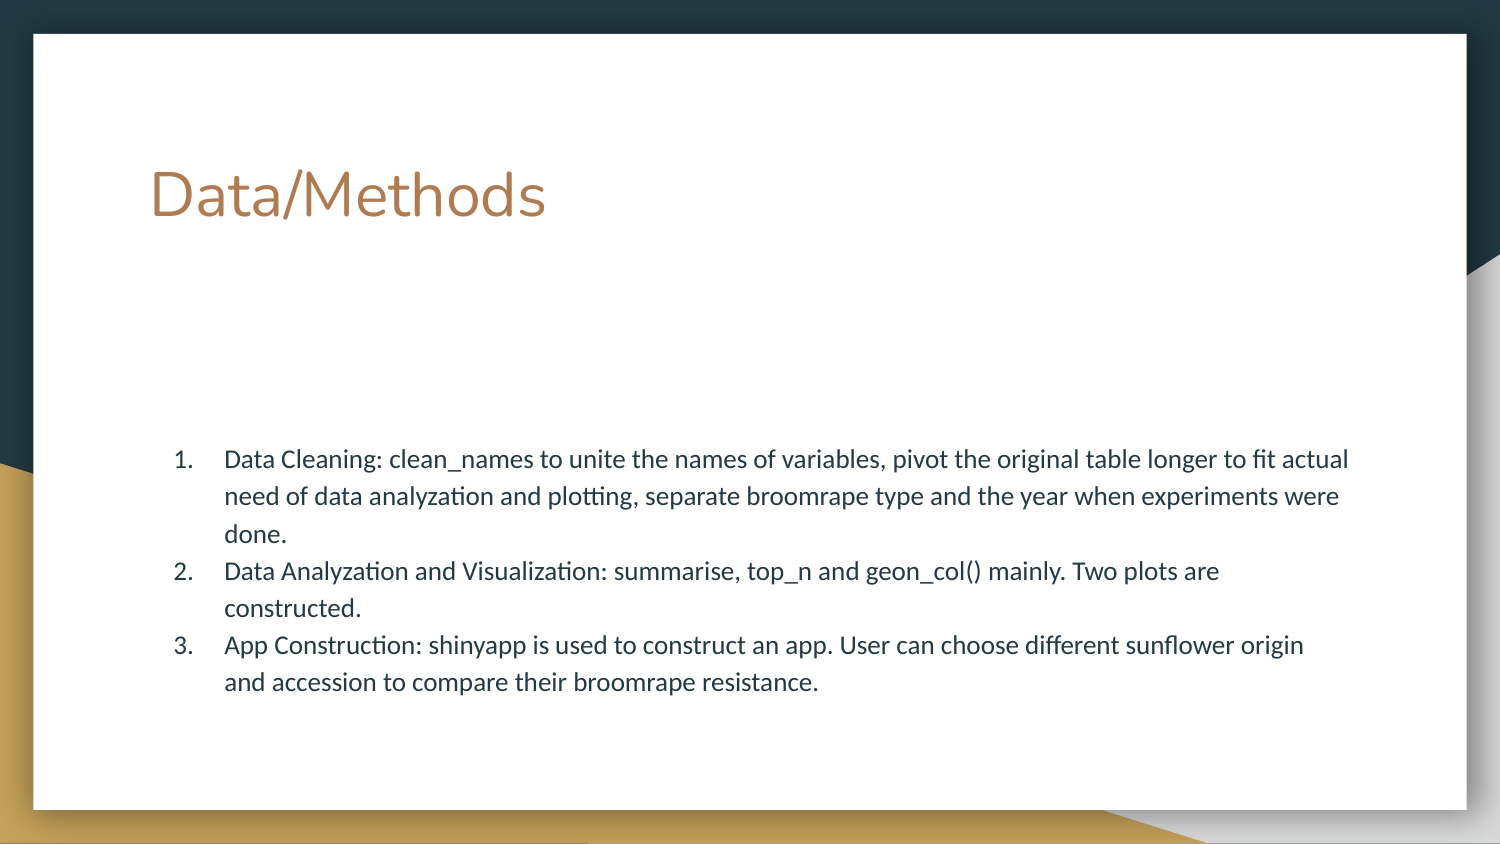

# Data/Methods
Data Cleaning: clean_names to unite the names of variables, pivot the original table longer to fit actual need of data analyzation and plotting, separate broomrape type and the year when experiments were done.
Data Analyzation and Visualization: summarise, top_n and geon_col() mainly. Two plots are constructed.
App Construction: shinyapp is used to construct an app. User can choose different sunflower origin and accession to compare their broomrape resistance.